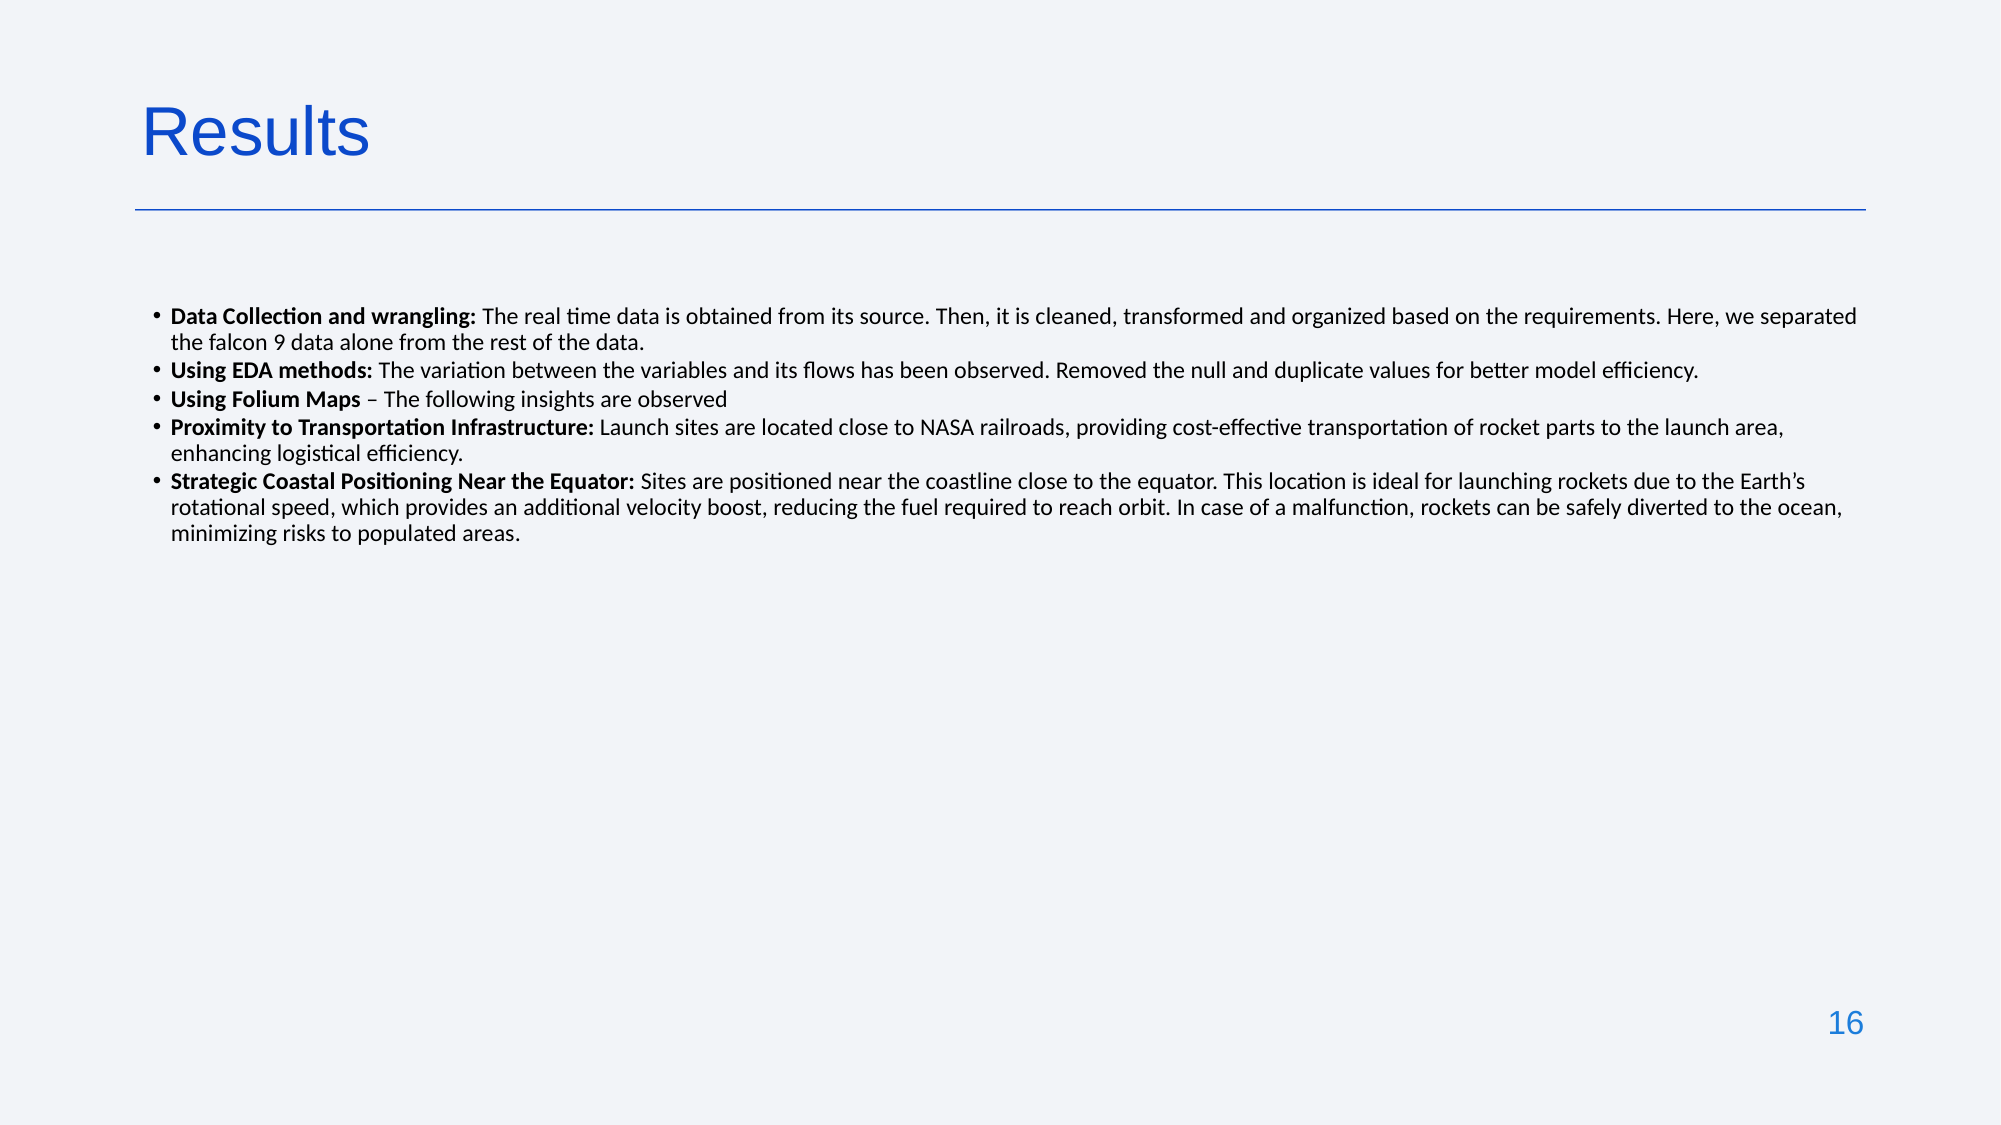

Results
Data Collection and wrangling: The real time data is obtained from its source. Then, it is cleaned, transformed and organized based on the requirements. Here, we separated the falcon 9 data alone from the rest of the data.
Using EDA methods: The variation between the variables and its flows has been observed. Removed the null and duplicate values for better model efficiency.
Using Folium Maps – The following insights are observed
Proximity to Transportation Infrastructure: Launch sites are located close to NASA railroads, providing cost-effective transportation of rocket parts to the launch area, enhancing logistical efficiency.
Strategic Coastal Positioning Near the Equator: Sites are positioned near the coastline close to the equator. This location is ideal for launching rockets due to the Earth’s rotational speed, which provides an additional velocity boost, reducing the fuel required to reach orbit. In case of a malfunction, rockets can be safely diverted to the ocean, minimizing risks to populated areas.

16